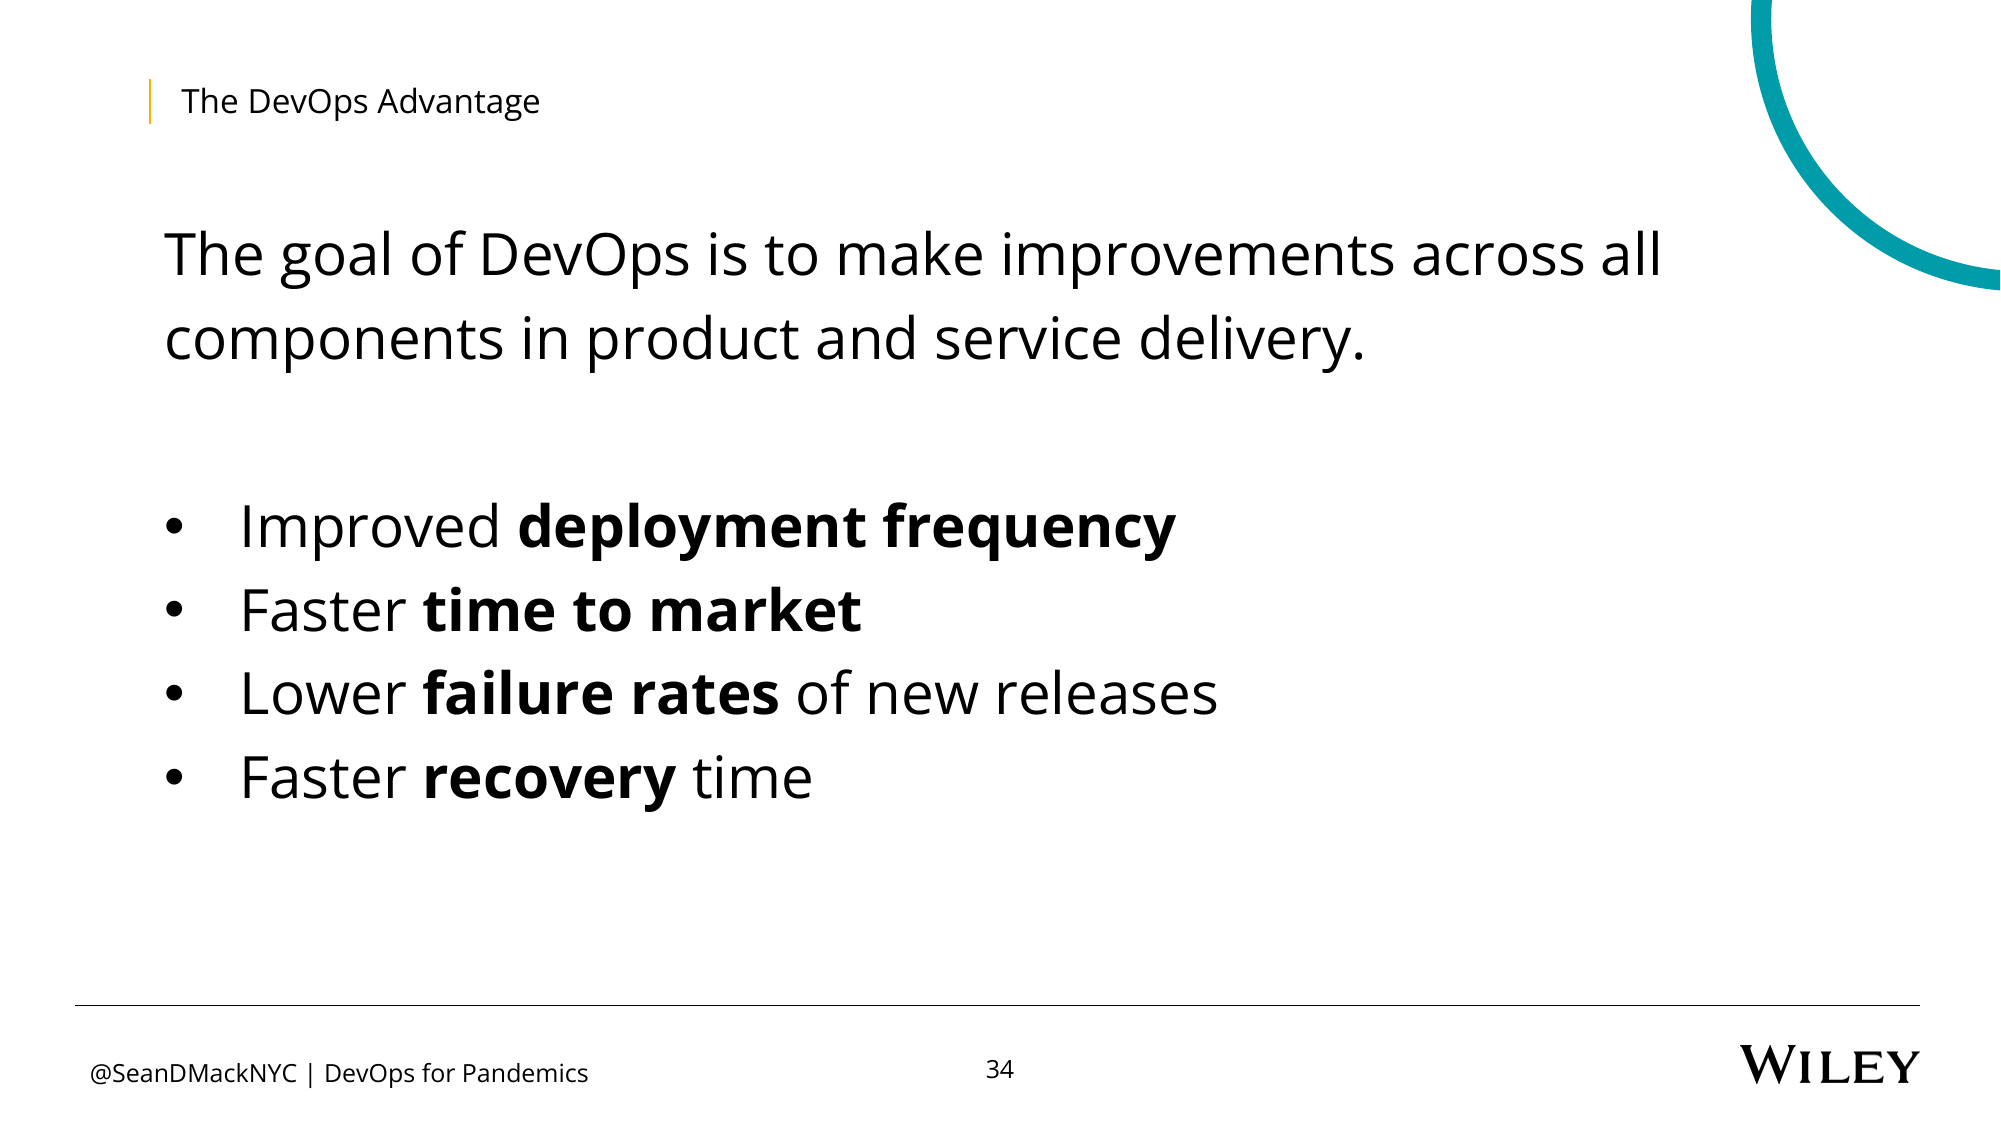

The DevOps Advantage
The goal of DevOps is to make improvements across all components in product and service delivery.

Improved deployment frequency
Faster time to market
Lower failure rates of new releases
Faster recovery time
34